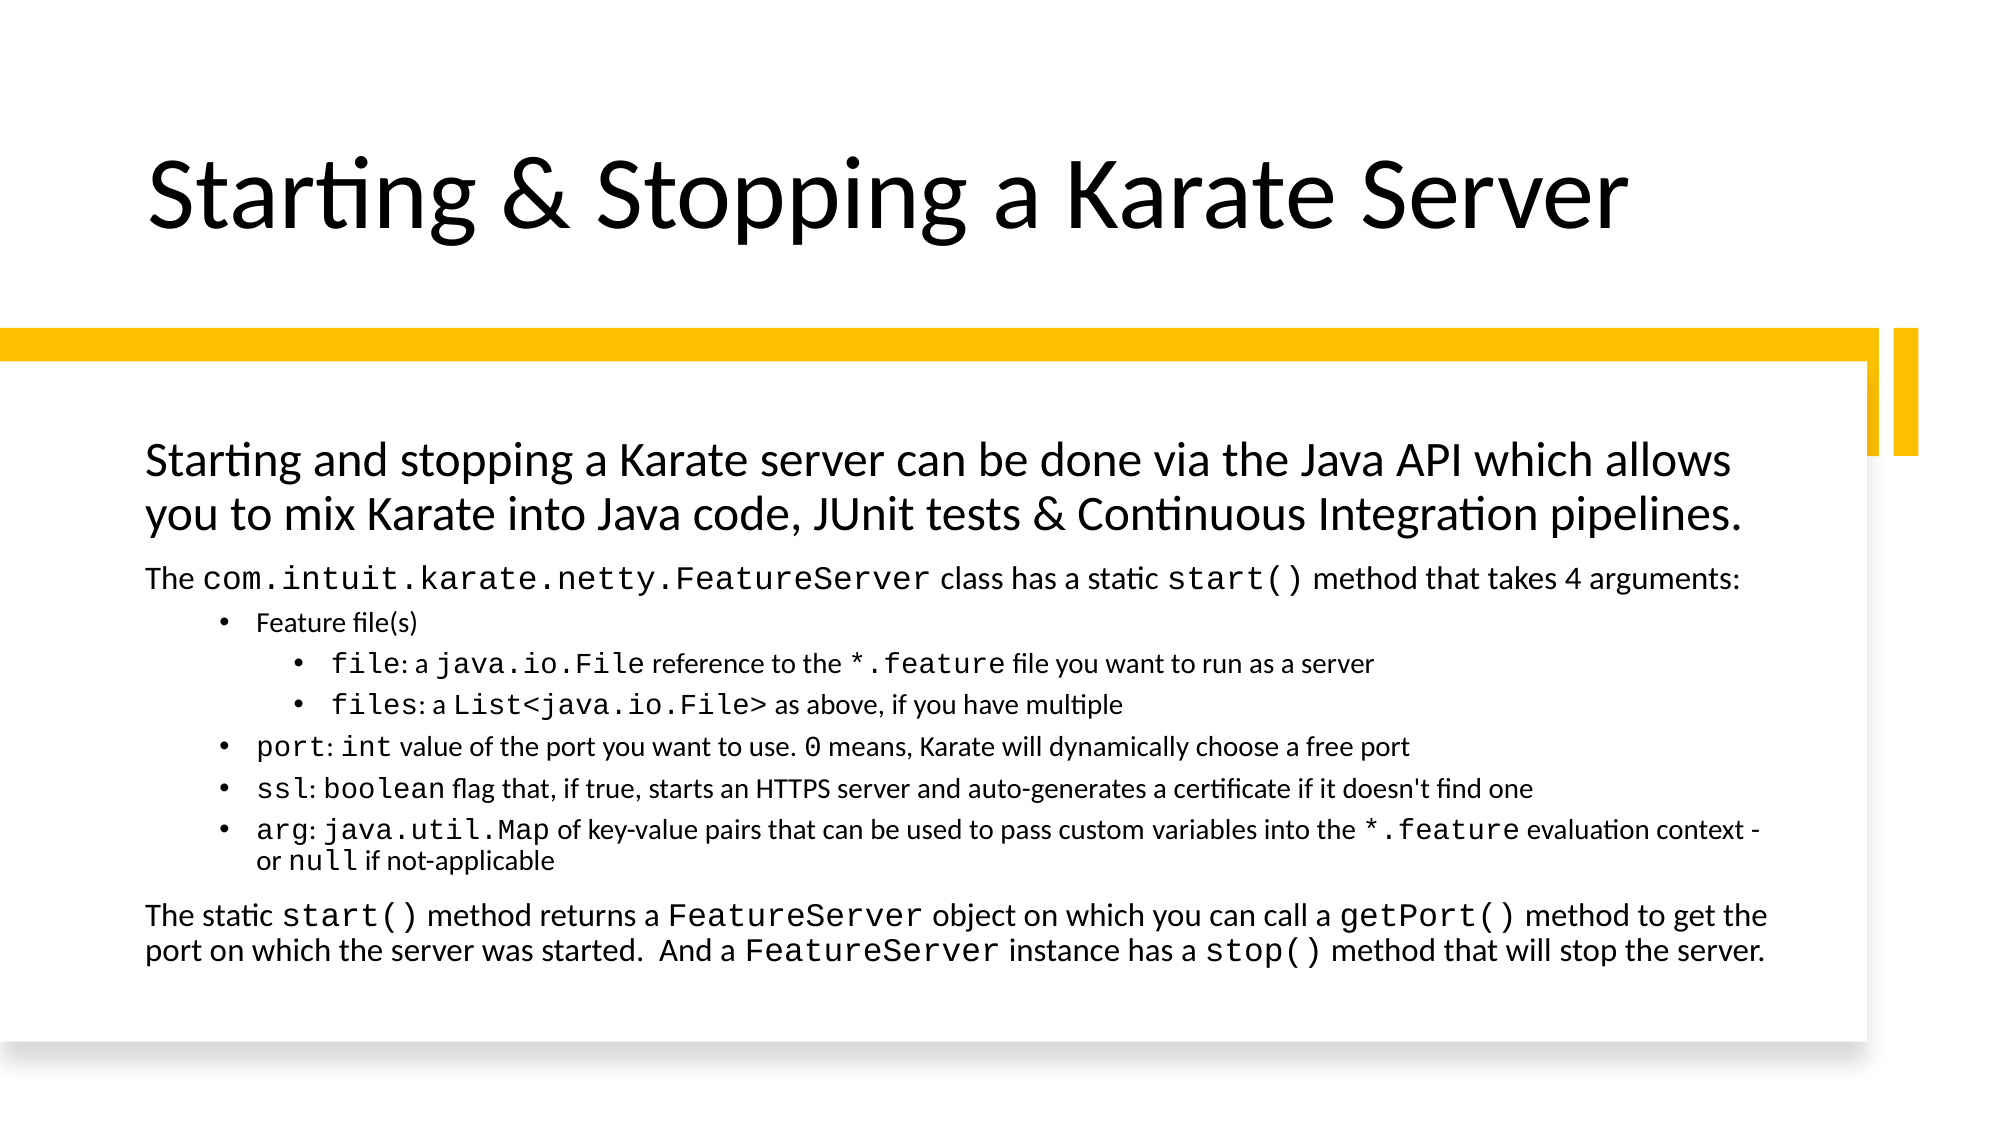

# Starting & Stopping a Karate Server

Starting and stopping a Karate server can be done via the Java API which allows you to mix Karate into Java code, JUnit tests & Continuous Integration pipelines.
The com.intuit.karate.netty.FeatureServer class has a static start() method that takes 4 arguments:
Feature file(s)
file: a java.io.File reference to the *.feature file you want to run as a server
files: a List<java.io.File> as above, if you have multiple
port: int value of the port you want to use. 0 means, Karate will dynamically choose a free port
ssl: boolean flag that, if true, starts an HTTPS server and auto-generates a certificate if it doesn't find one
arg: java.util.Map of key-value pairs that can be used to pass custom variables into the *.feature evaluation context - or null if not-applicable
The static start() method returns a FeatureServer object on which you can call a getPort() method to get the port on which the server was started.  And a FeatureServer instance has a stop() method that will stop the server.